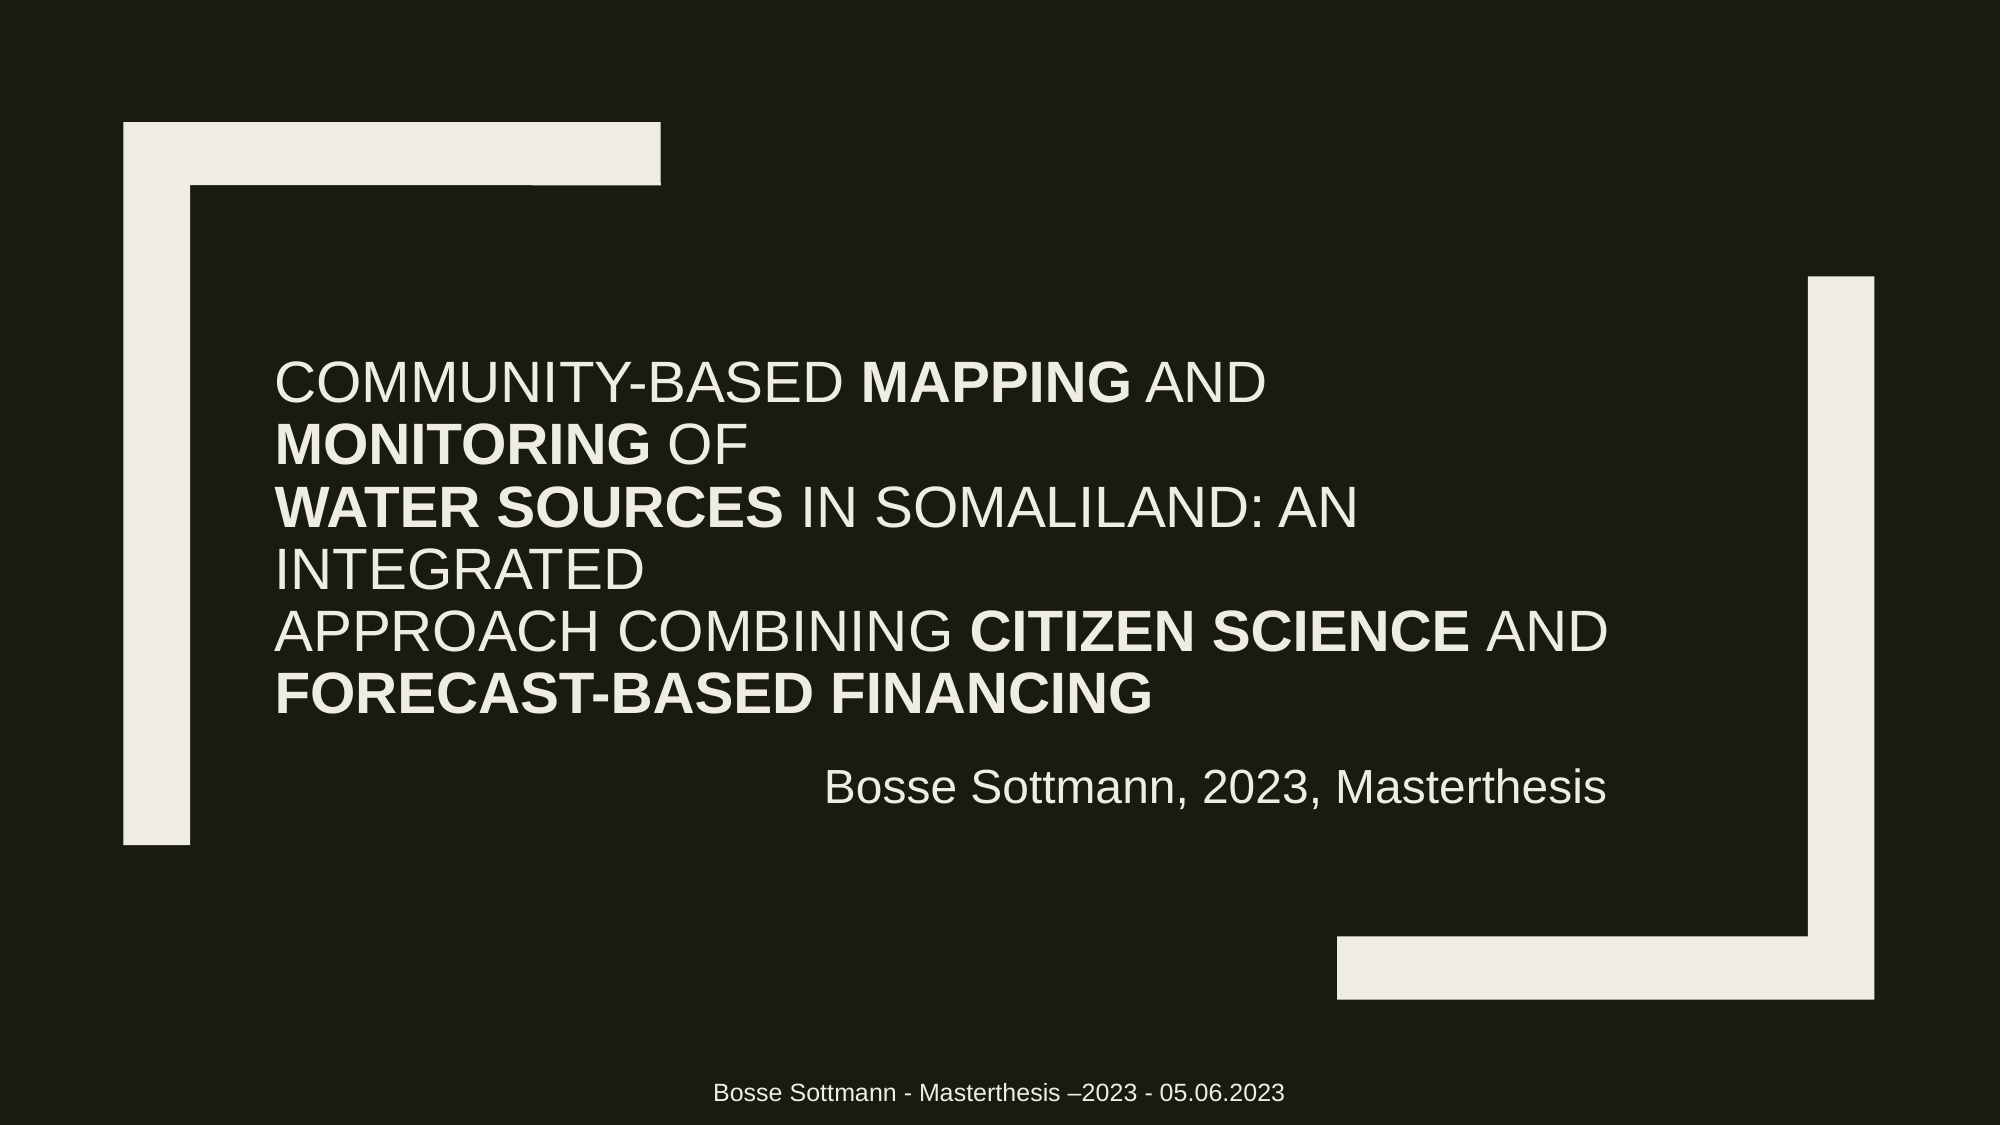

# Community-based Mapping and Monitoring of Water Sources in Somaliland: An integrated approach combining Citizen Science and Forecast-based Financing
Bosse Sottmann, 2023, Masterthesis
Bosse Sottmann - Masterthesis –2023 - 05.06.2023
1